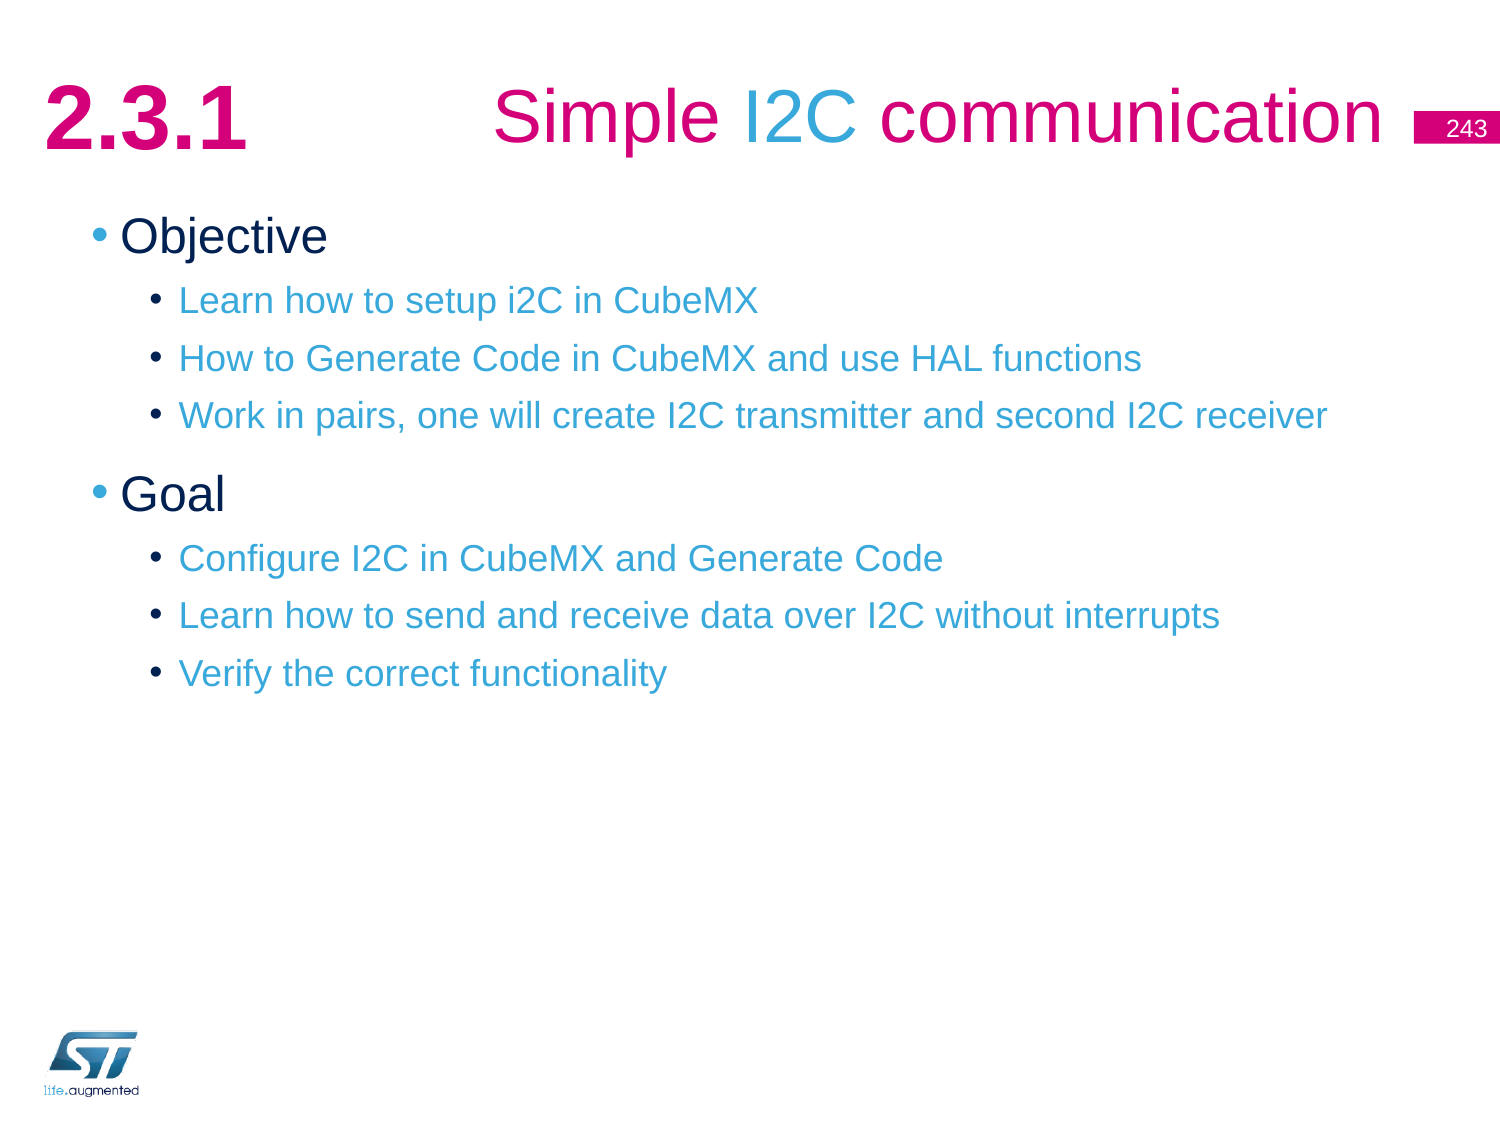

# Simple I2C communication
2.3.1
243
Objective
Learn how to setup i2C in CubeMX
How to Generate Code in CubeMX and use HAL functions
Work in pairs, one will create I2C transmitter and second I2C receiver
Goal
Configure I2C in CubeMX and Generate Code
Learn how to send and receive data over I2C without interrupts
Verify the correct functionality